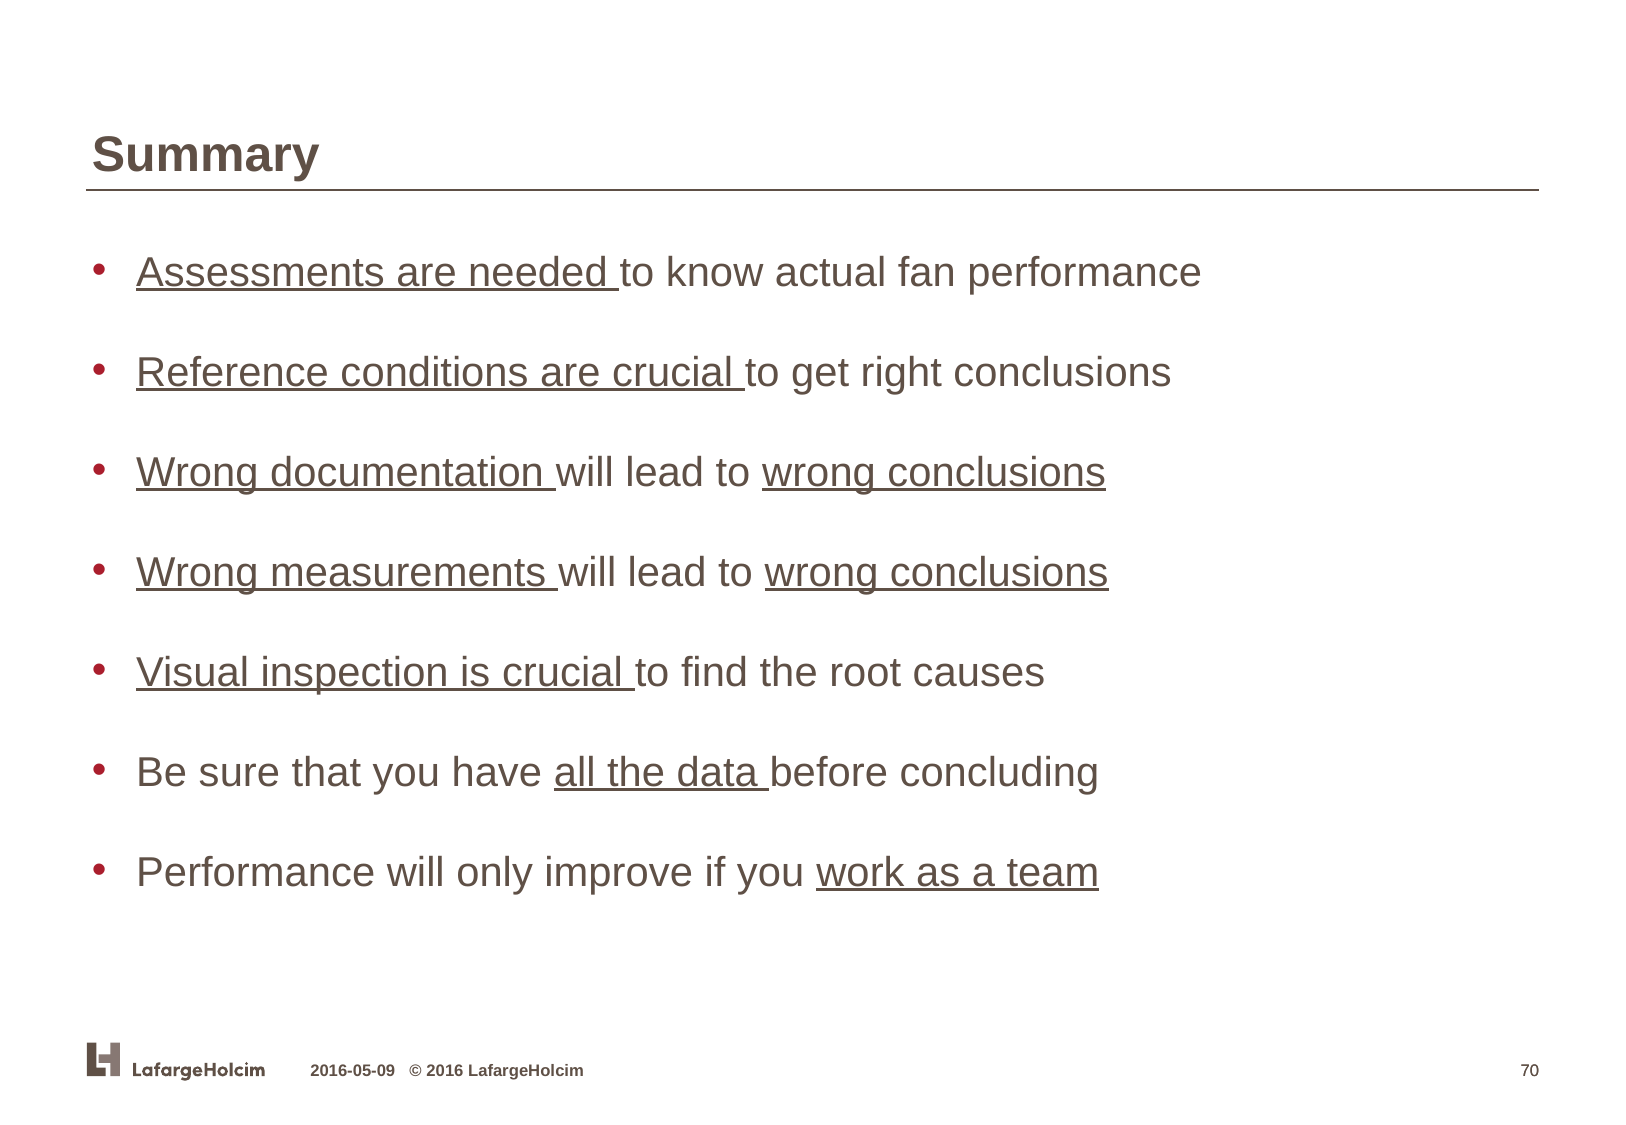

Summary
Assessments are needed to know actual fan performance
Reference conditions are crucial to get right conclusions
Wrong documentation will lead to wrong conclusions
Wrong measurements will lead to wrong conclusions
Visual inspection is crucial to find the root causes
Be sure that you have all the data before concluding
Performance will only improve if you work as a team
2016-05-09   © 2016 LafargeHolcim
70
70